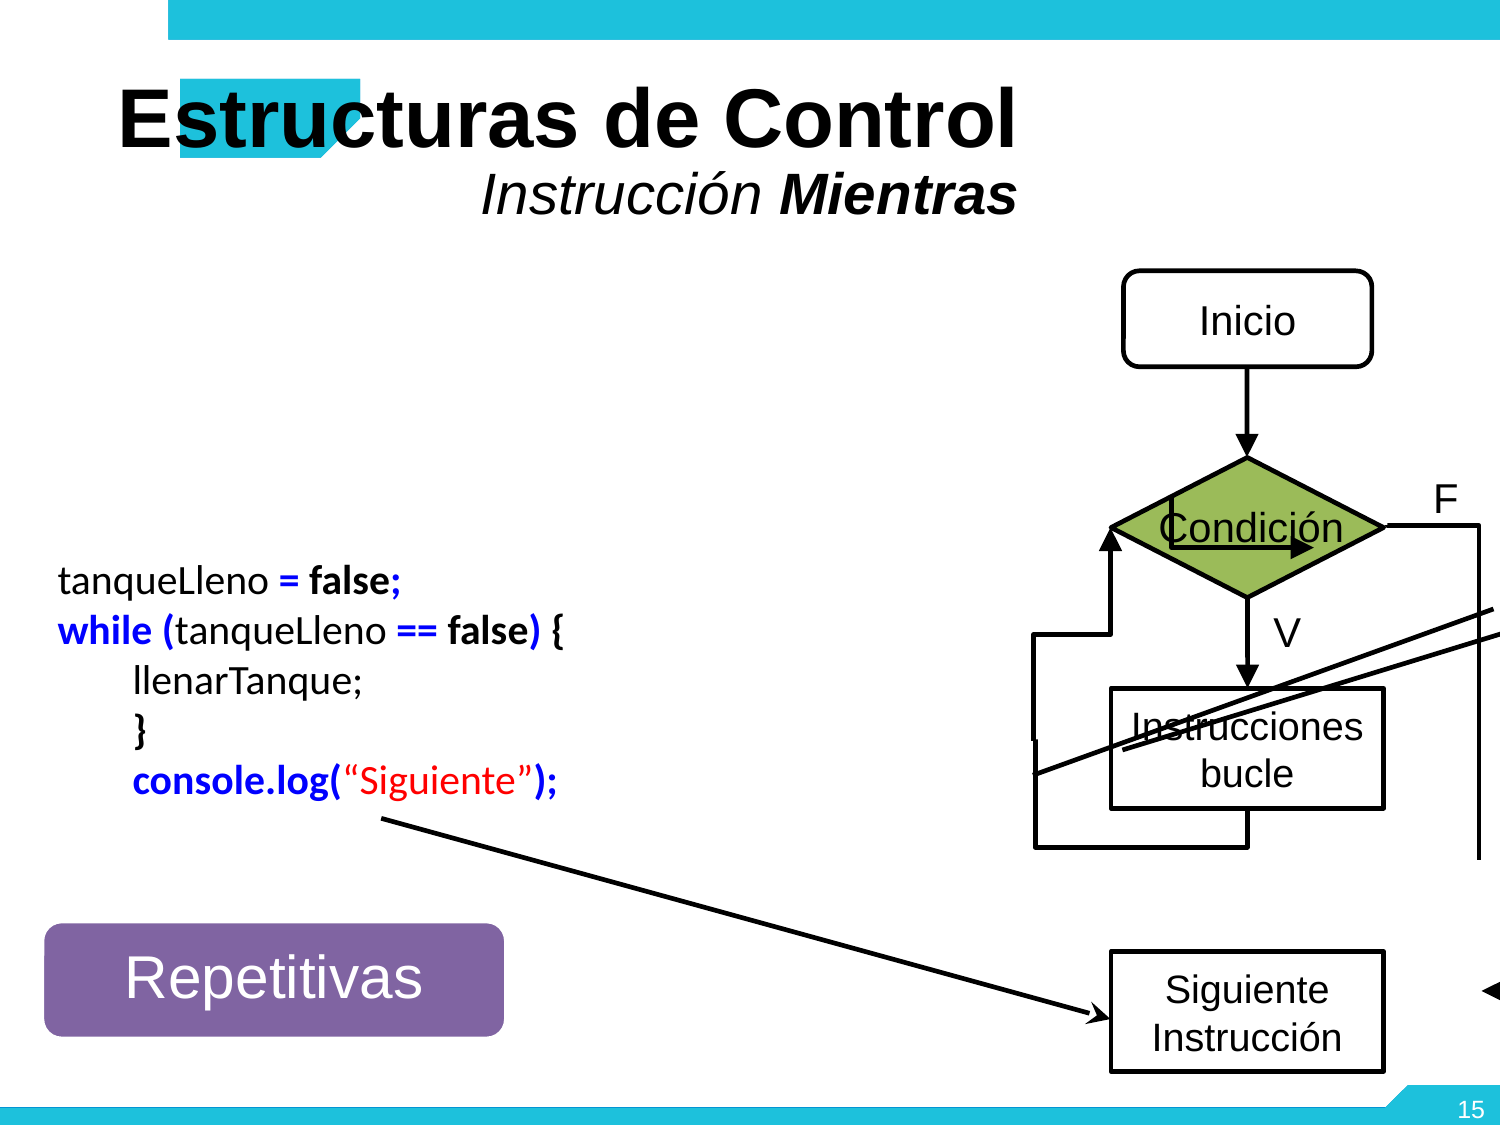

Estructuras de Control
Instrucción Mientras
Inicio

F

Condición

tanqueLleno = false;
while (tanqueLleno == false) {
llenarTanque;
}
console.log(“Siguiente”);
V

Instrucciones bucle

Repetitivas
Siguiente Instrucción
15